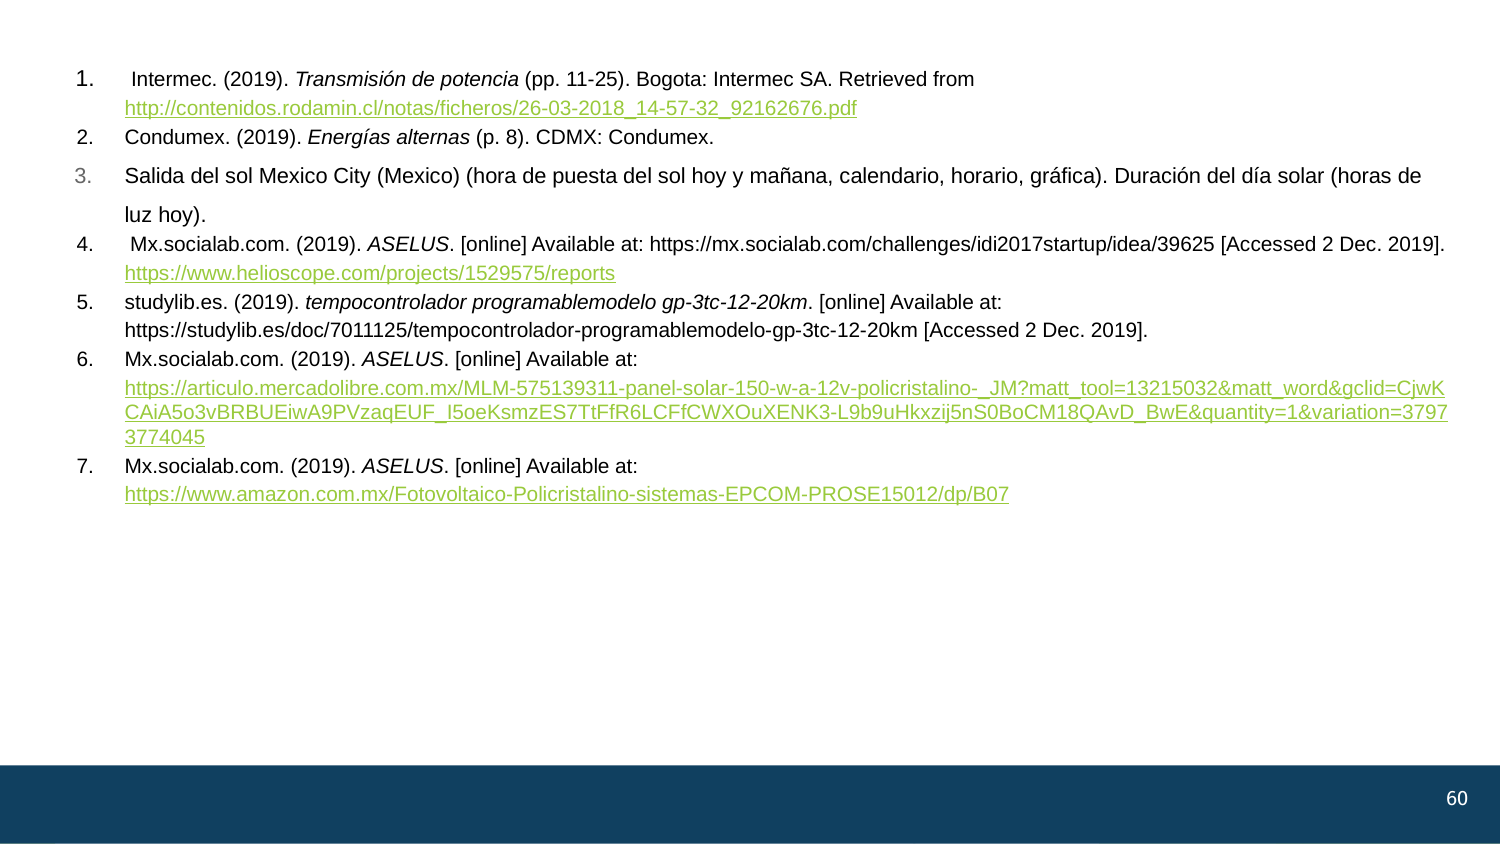

Intermec. (2019). Transmisión de potencia (pp. 11-25). Bogota: Intermec SA. Retrieved from http://contenidos.rodamin.cl/notas/ficheros/26-03-2018_14-57-32_92162676.pdf
Condumex. (2019). Energías alternas (p. 8). CDMX: Condumex.
Salida del sol Mexico City (Mexico) (hora de puesta del sol hoy y mañana, calendario, horario, gráfica). Duración del día solar (horas de luz hoy).
 Mx.socialab.com. (2019). ASELUS. [online] Available at: https://mx.socialab.com/challenges/idi2017startup/idea/39625 [Accessed 2 Dec. 2019].https://www.helioscope.com/projects/1529575/reports
studylib.es. (2019). tempocontrolador programablemodelo gp-3tc-12-20km. [online] Available at: https://studylib.es/doc/7011125/tempocontrolador-programablemodelo-gp-3tc-12-20km [Accessed 2 Dec. 2019].
Mx.socialab.com. (2019). ASELUS. [online] Available at: https://articulo.mercadolibre.com.mx/MLM-575139311-panel-solar-150-w-a-12v-policristalino-_JM?matt_tool=13215032&matt_word&gclid=CjwKCAiA5o3vBRBUEiwA9PVzaqEUF_I5oeKsmzES7TtFfR6LCFfCWXOuXENK3-L9b9uHkxzij5nS0BoCM18QAvD_BwE&quantity=1&variation=37973774045
Mx.socialab.com. (2019). ASELUS. [online] Available at: https://www.amazon.com.mx/Fotovoltaico-Policristalino-sistemas-EPCOM-PROSE15012/dp/B07
60